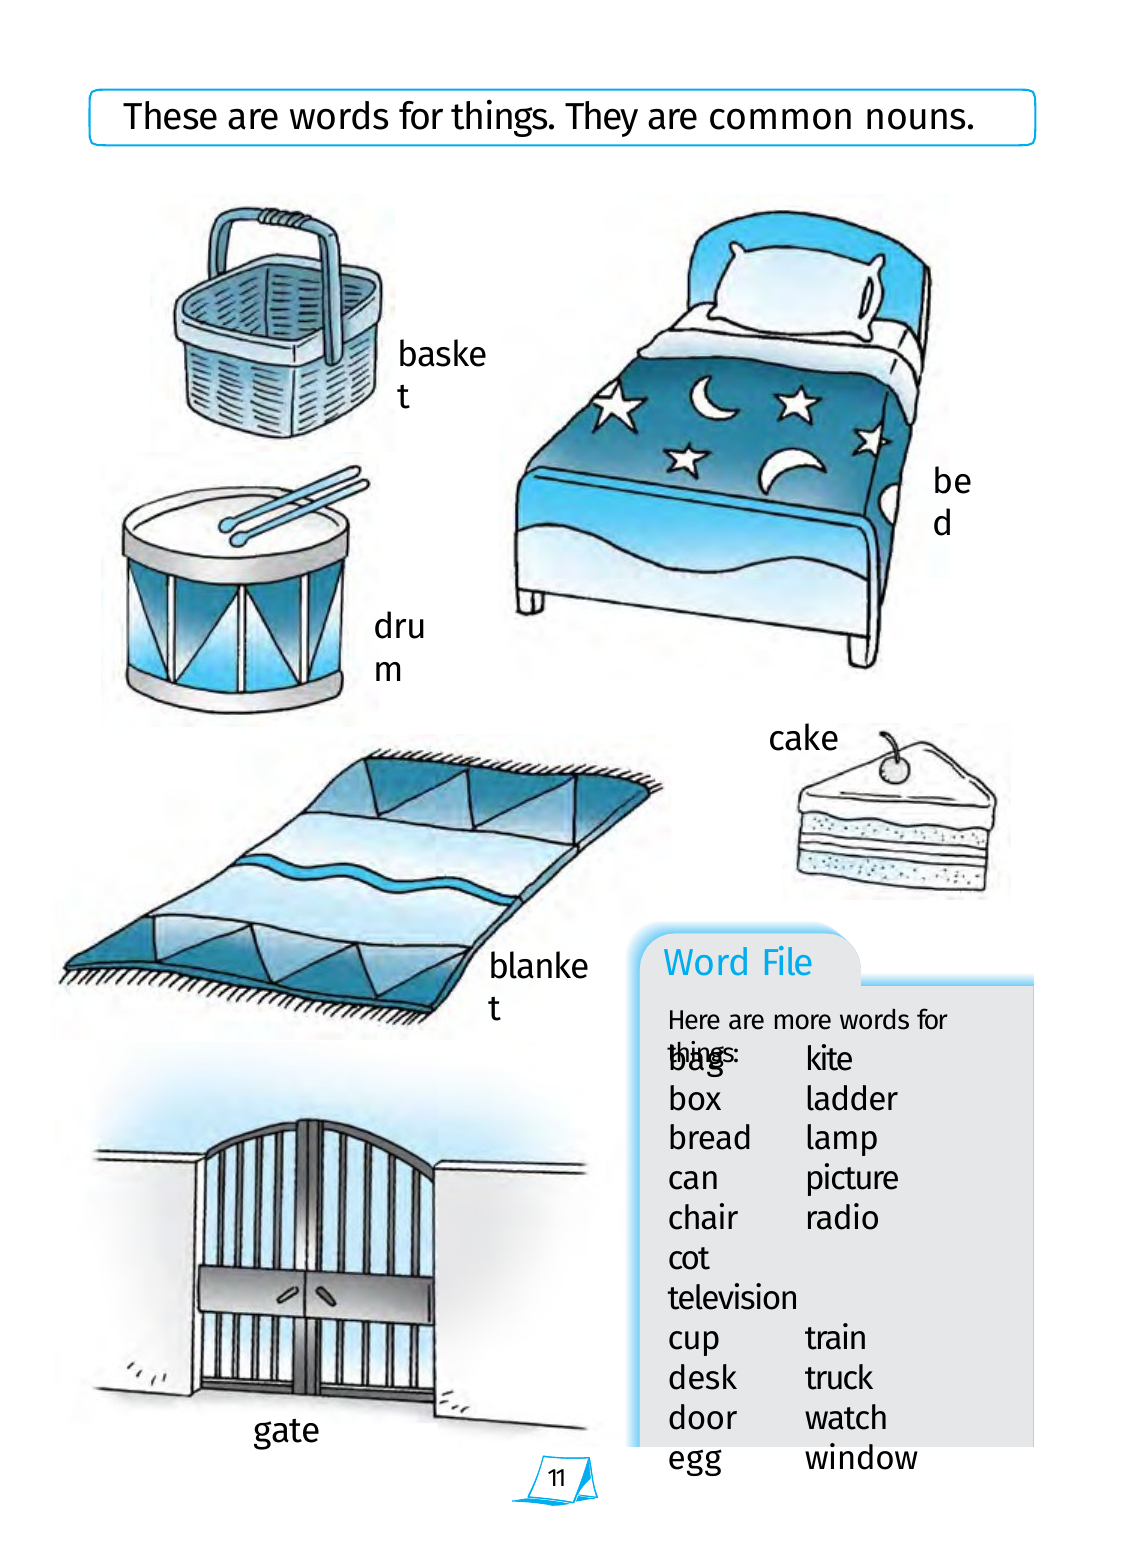

These are words for things. They are common nouns.

basket

bed
drum
cake

Word File
Here are more words for things:
blanket
bag	kite
box	ladder
bread	lamp
can	picture
chair	radio
cot	television
cup	train
desk	truck
door	watch
egg	window

gate
11